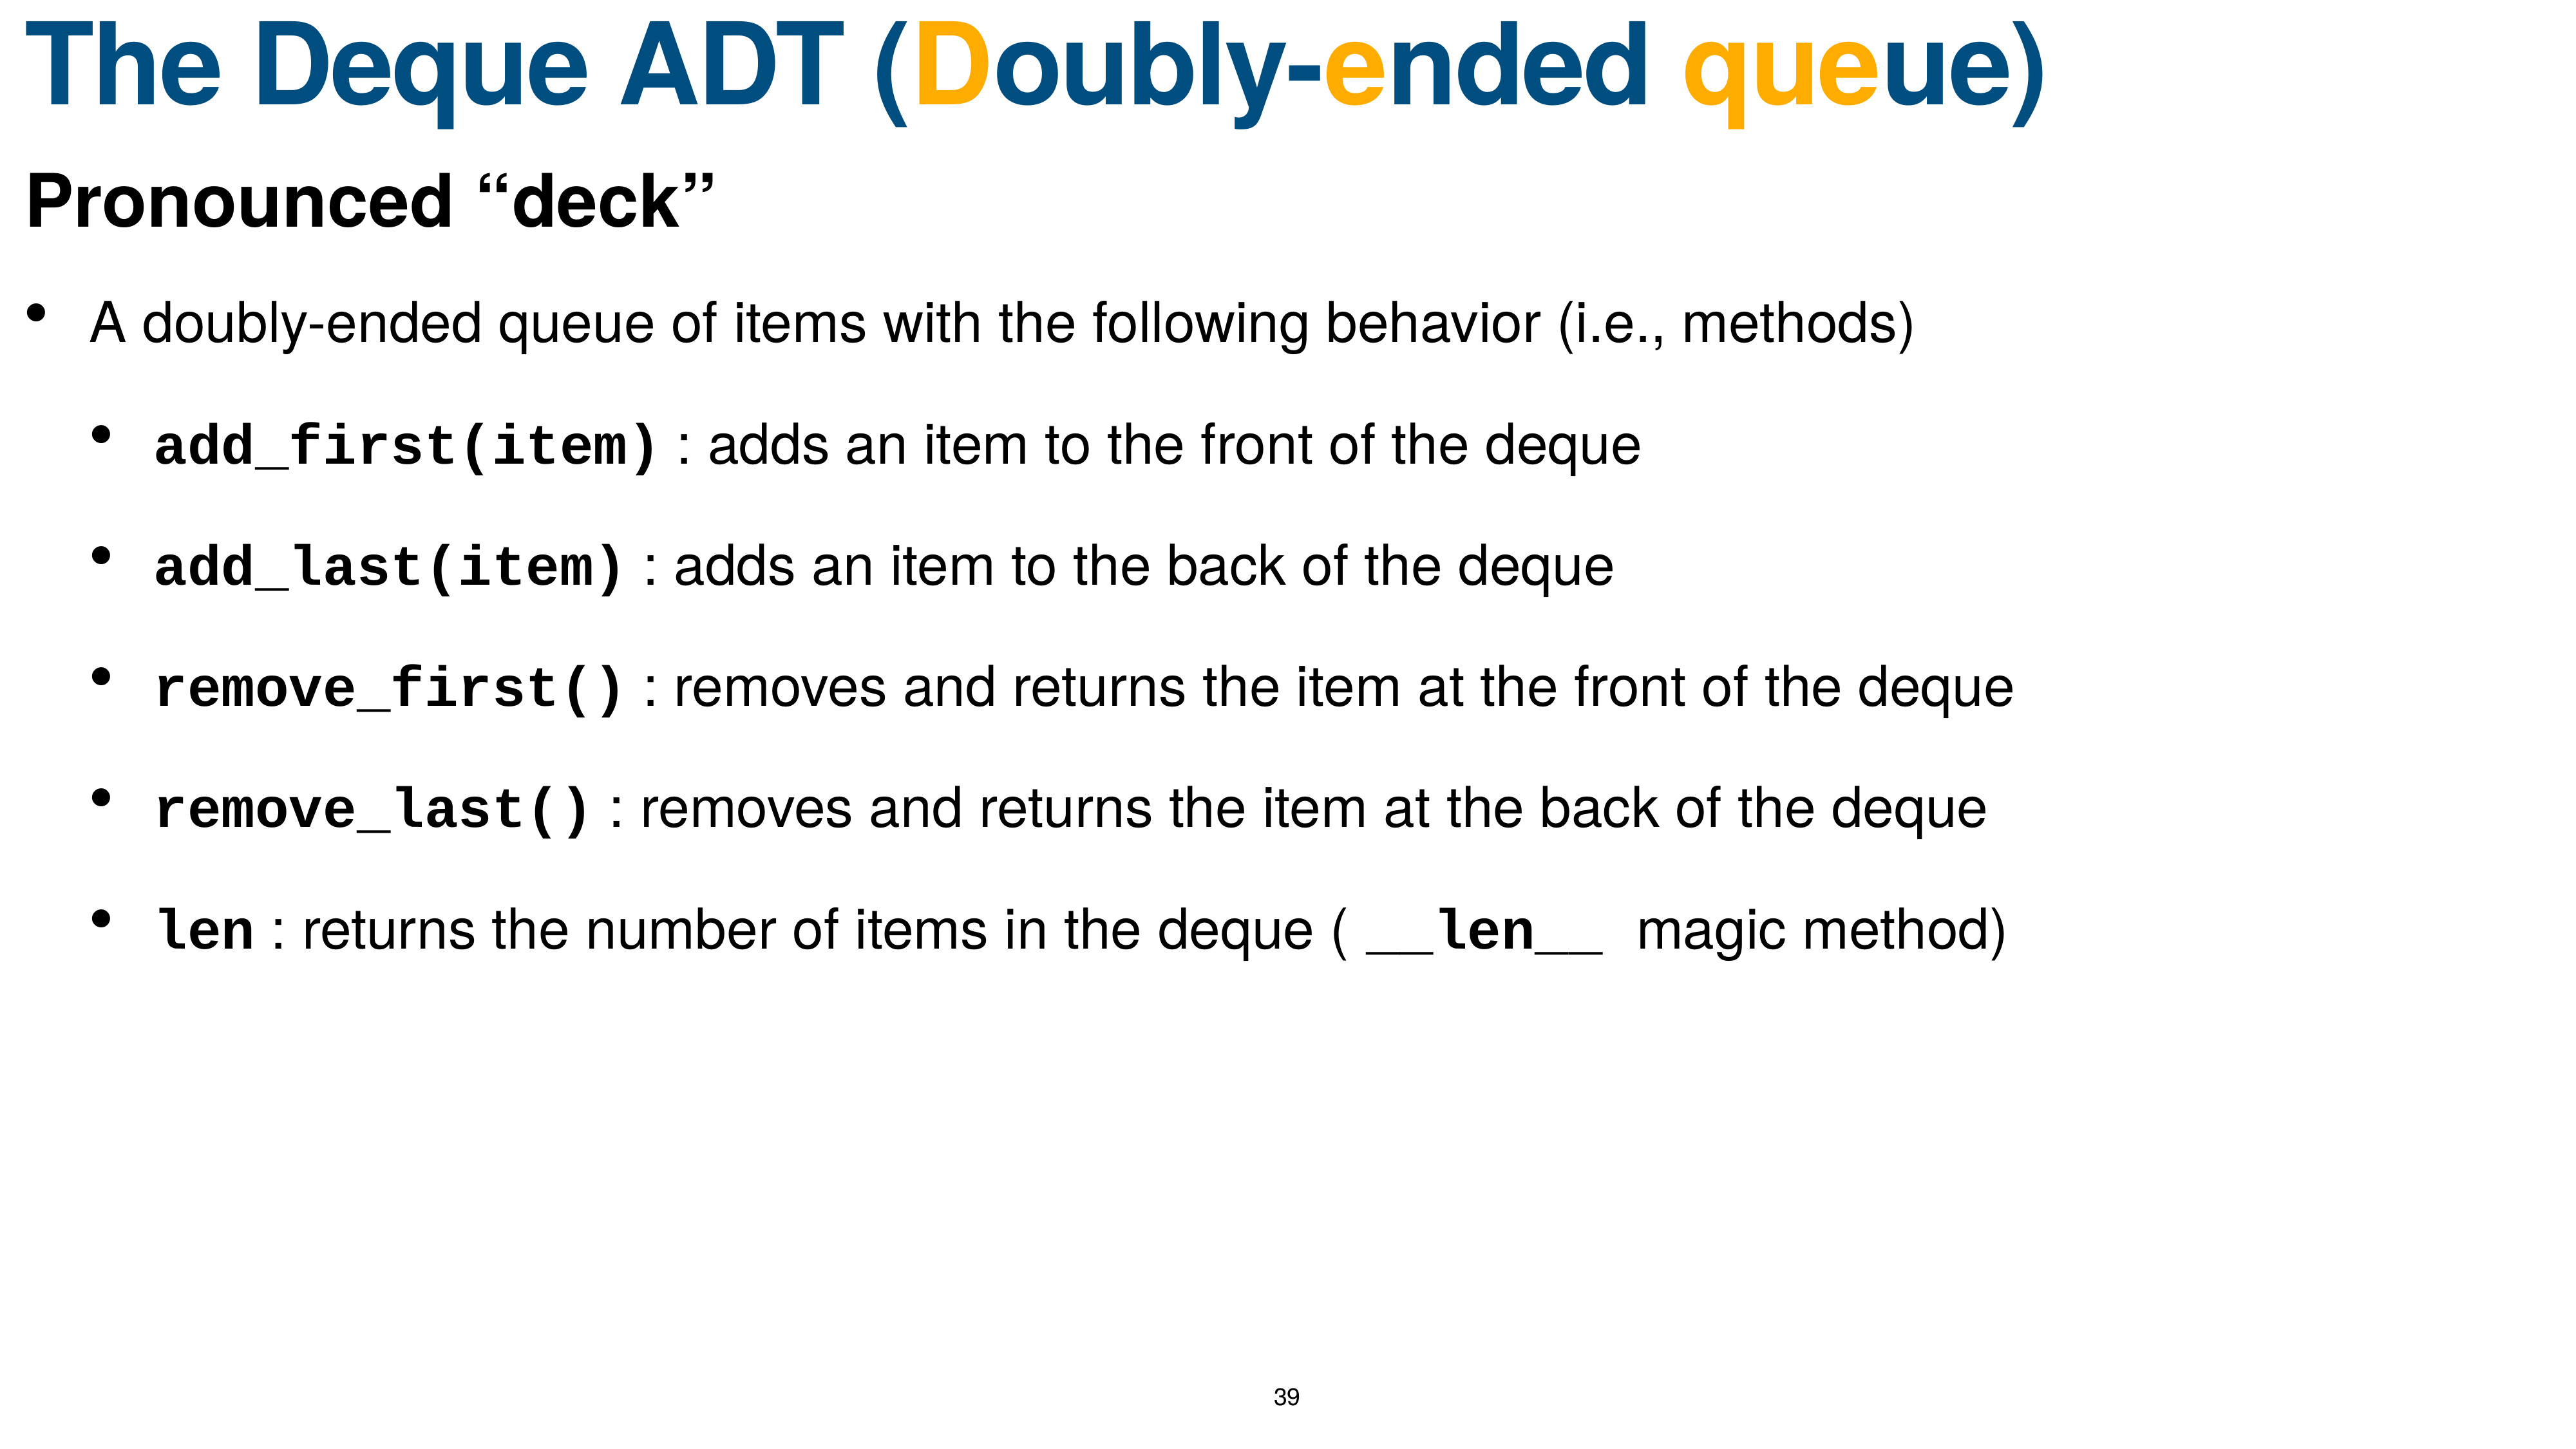

# The Deque ADT (Doubly-ended queue)
Pronounced “deck”
A doubly-ended queue of items with the following behavior (i.e., methods)
add_first(item) : adds an item to the front of the deque
add_last(item) : adds an item to the back of the deque
remove_first() : removes and returns the item at the front of the deque
remove_last() : removes and returns the item at the back of the deque
len : returns the number of items in the deque ( __len__ magic method)
39